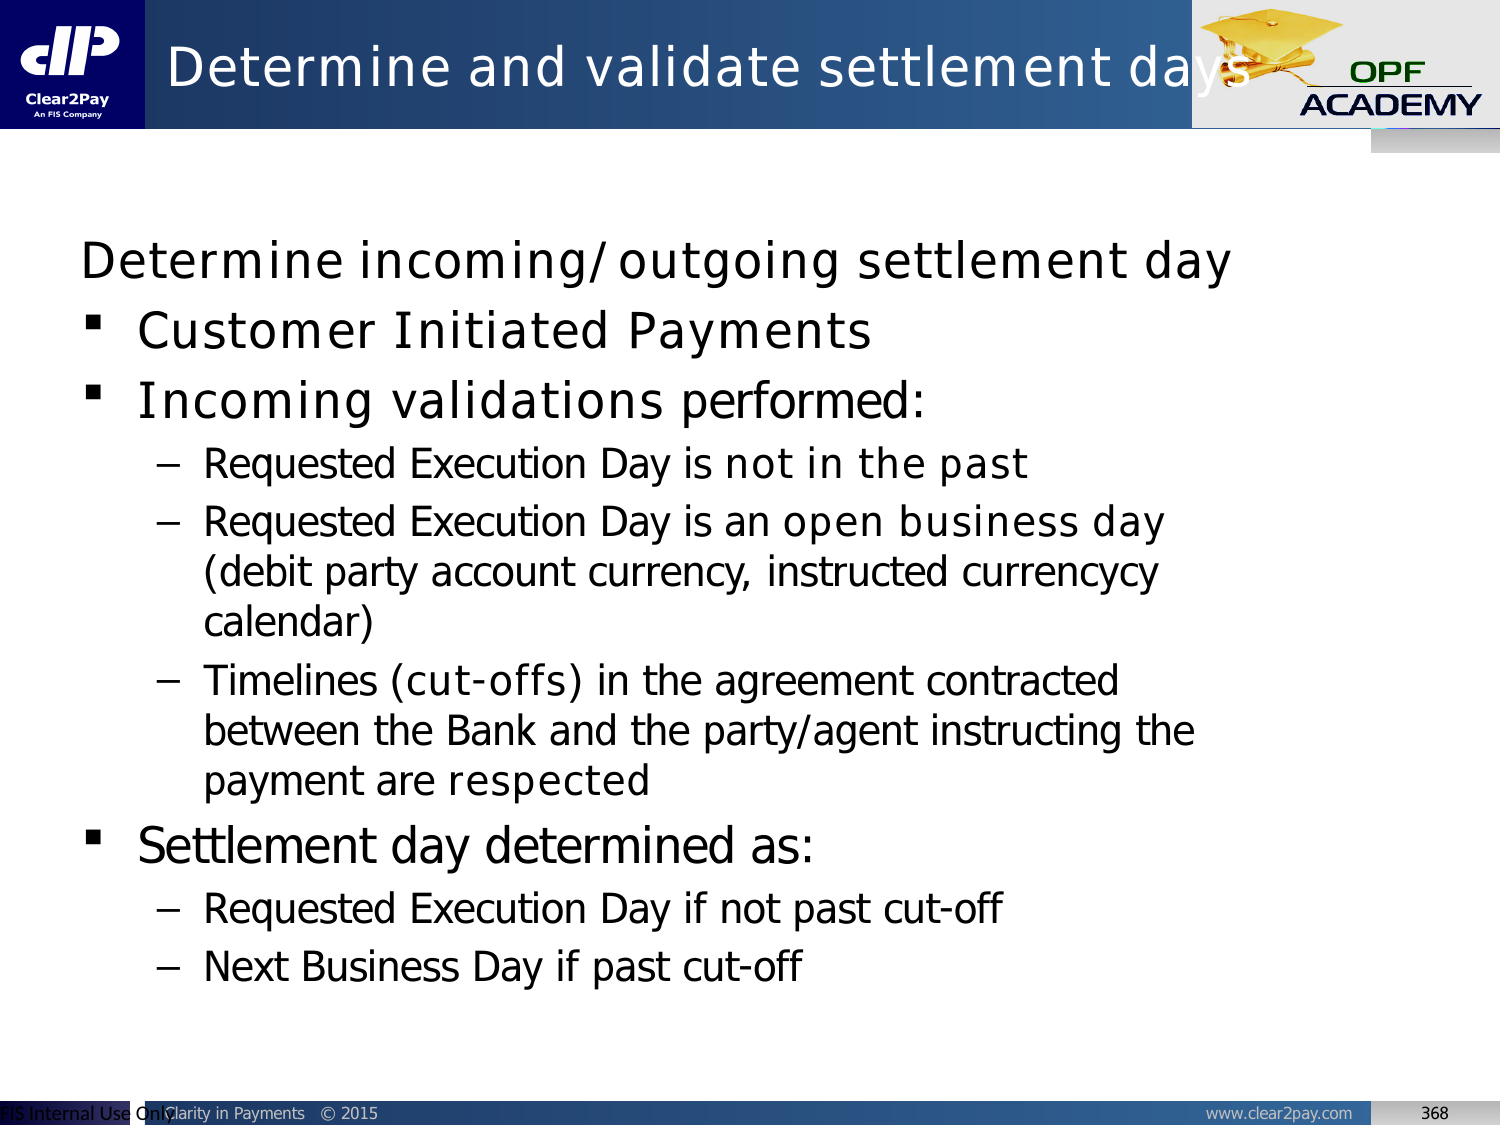

# Determine and validate settlement days

Determine incoming/outgoing settlement day
Customer Initiated Payments
Incoming validations performed:
Requested Execution Day is not in the past
Requested Execution Day is an open business day (debit party account currency, instructed currencycy calendar)
Timelines (cut-offs) in the agreement contracted between the Bank and the party/agent instructing the payment are respected
Settlement day determined as:
Requested Execution Day if not past cut-off
Next Business Day if past cut-off